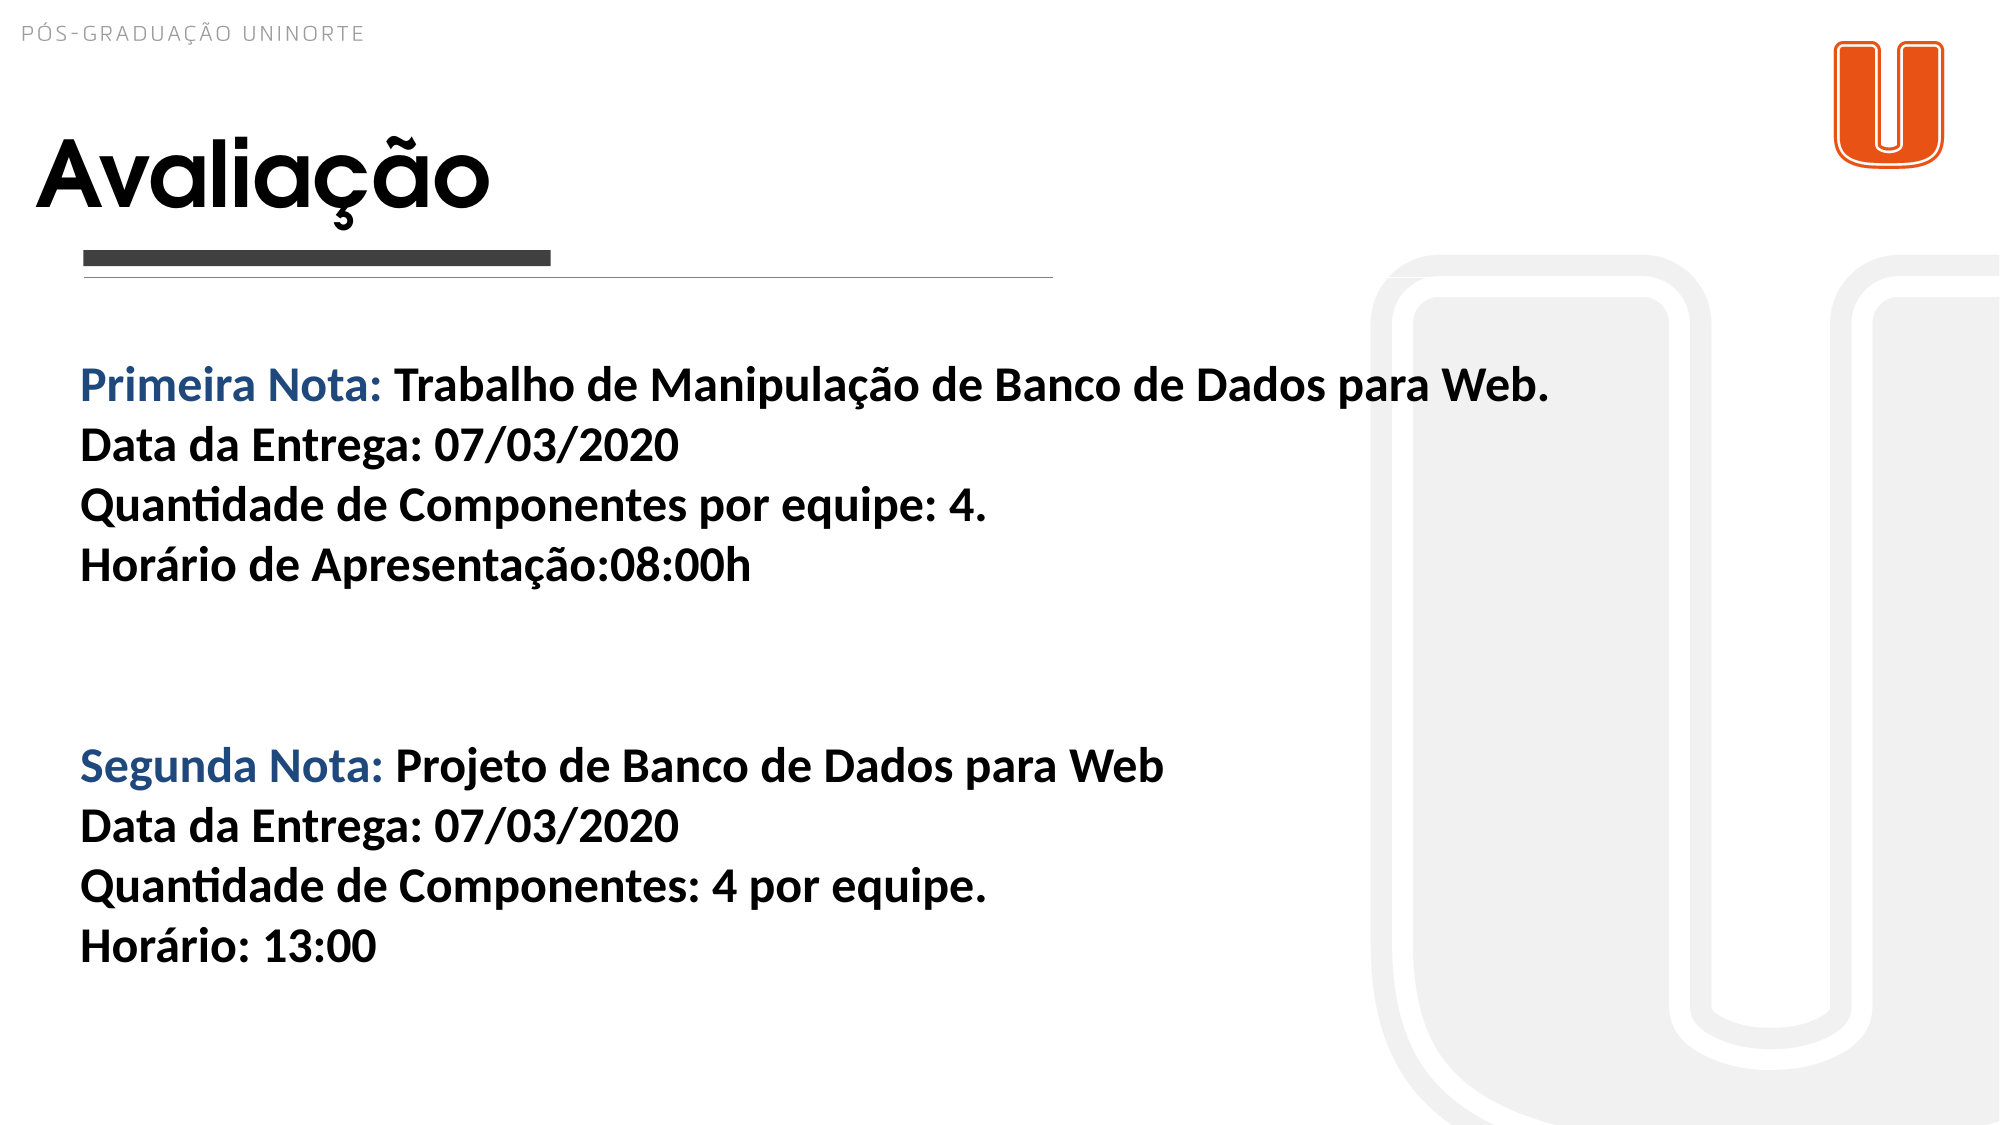

Avaliação 1
Primeira Nota: Trabalho de Manipulação de Banco de Dados para Web.
Data da Entrega: 07/03/2020
Quantidade de Componentes por equipe: 4.
Horário de Apresentação:08:00h

Segunda Nota: Projeto de Banco de Dados para Web
Data da Entrega: 07/03/2020
Quantidade de Componentes: 4 por equipe.
Horário: 13:00